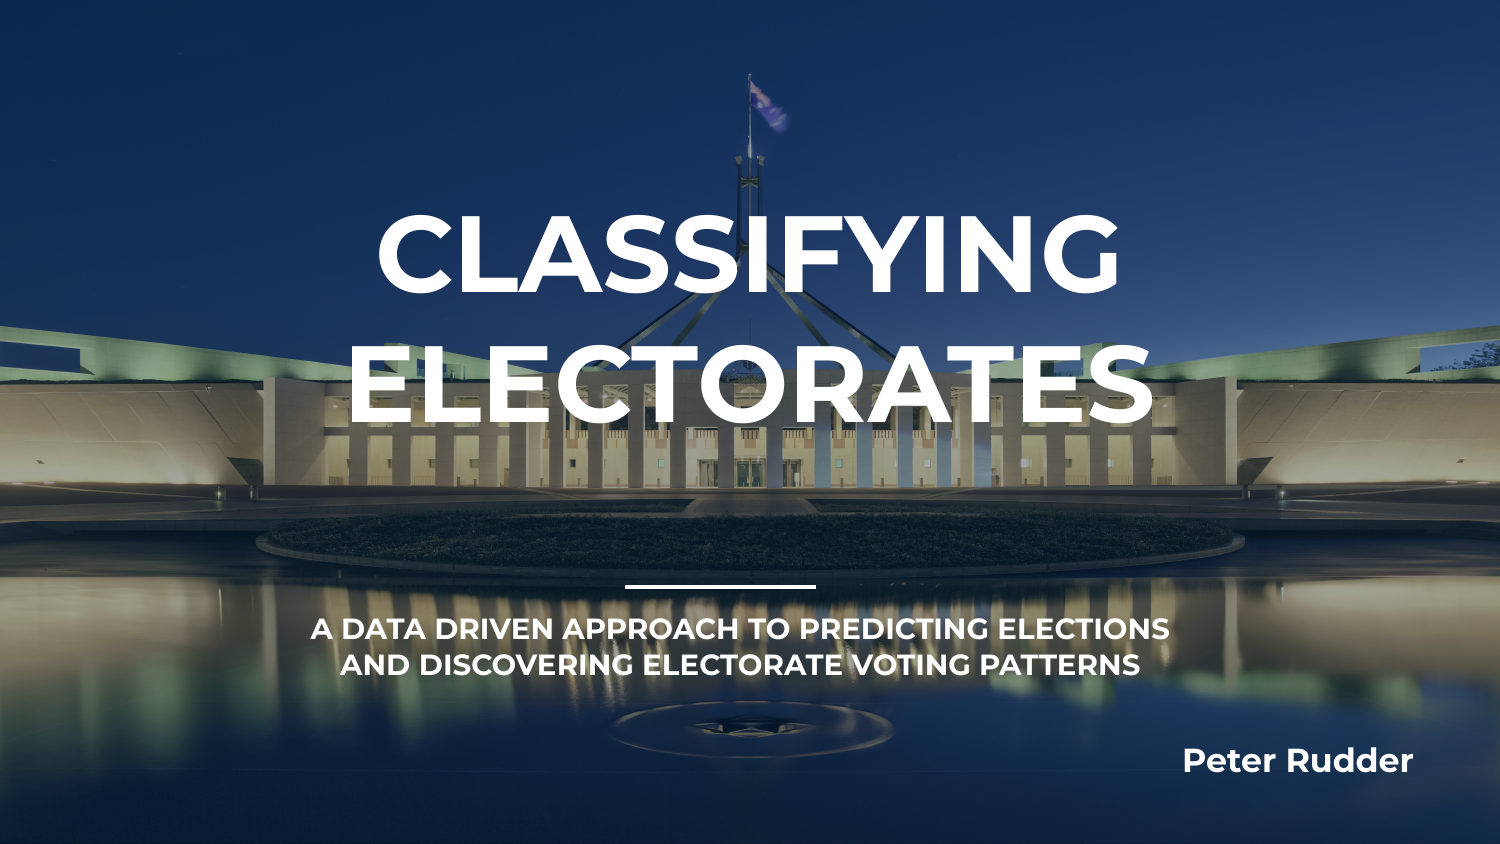

# CLASSIFYING ELECTORATES
A DATA DRIVEN APPROACH TO PREDICTING ELECTIONS
AND DISCOVERING ELECTORATE VOTING PATTERNS
Peter Rudder